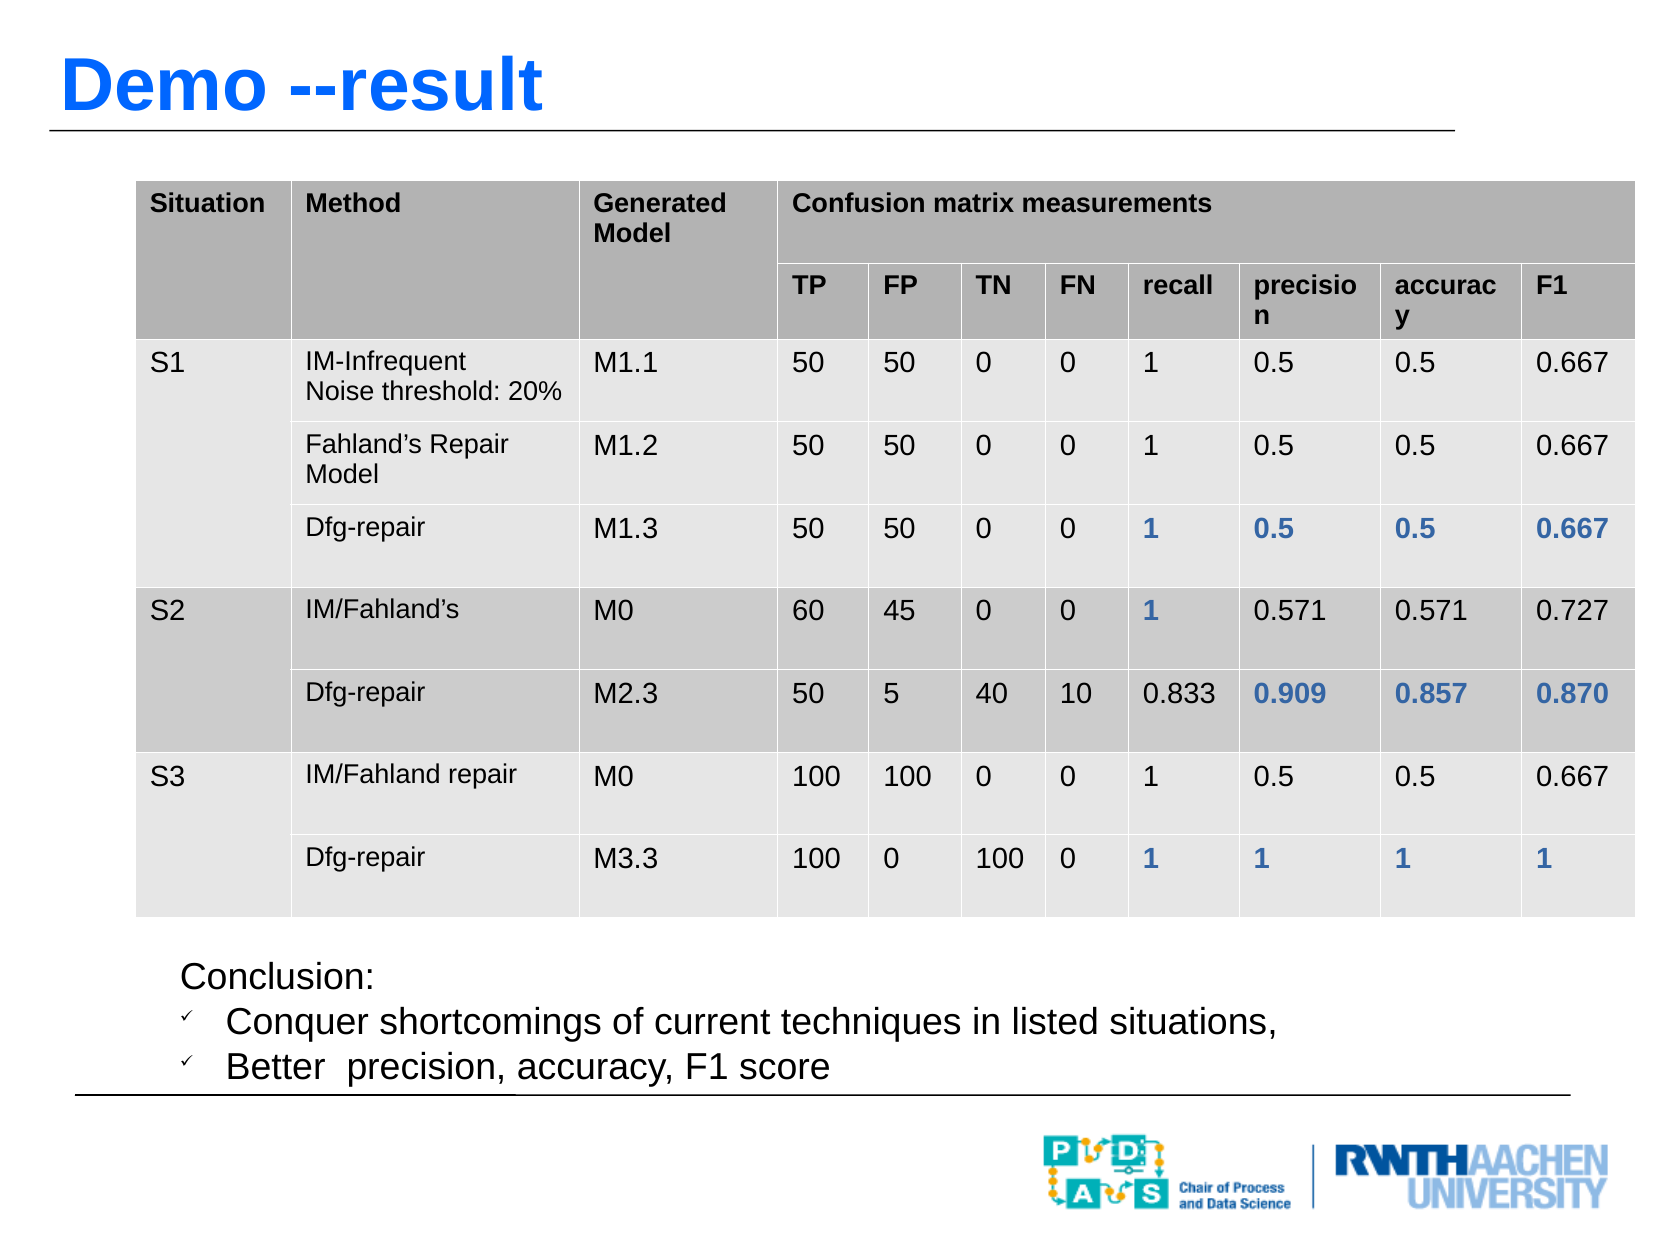

Demo --result
| Situation | Method | Generated Model | Confusion matrix measurements |  |  |  |  |  |  |  |
| --- | --- | --- | --- | --- | --- | --- | --- | --- | --- | --- |
|  |  |  | TP | FP | TN | FN | recall | precision | accuracy | F1 |
| S1 | IM-Infrequent Noise threshold: 20% | M1.1 | 50 | 50 | 0 | 0 | 1 | 0.5 | 0.5 | 0.667 |
|  | Fahland’s Repair Model | M1.2 | 50 | 50 | 0 | 0 | 1 | 0.5 | 0.5 | 0.667 |
|  | Dfg-repair | M1.3 | 50 | 50 | 0 | 0 | 1 | 0.5 | 0.5 | 0.667 |
| S2 | IM/Fahland’s | M0 | 60 | 45 | 0 | 0 | 1 | 0.571 | 0.571 | 0.727 |
|  | Dfg-repair | M2.3 | 50 | 5 | 40 | 10 | 0.833 | 0.909 | 0.857 | 0.870 |
| S3 | IM/Fahland repair | M0 | 100 | 100 | 0 | 0 | 1 | 0.5 | 0.5 | 0.667 |
|  | Dfg-repair | M3.3 | 100 | 0 | 100 | 0 | 1 | 1 | 1 | 1 |
Conclusion:
 Conquer shortcomings of current techniques in listed situations,
 Better  precision, accuracy, F1 score